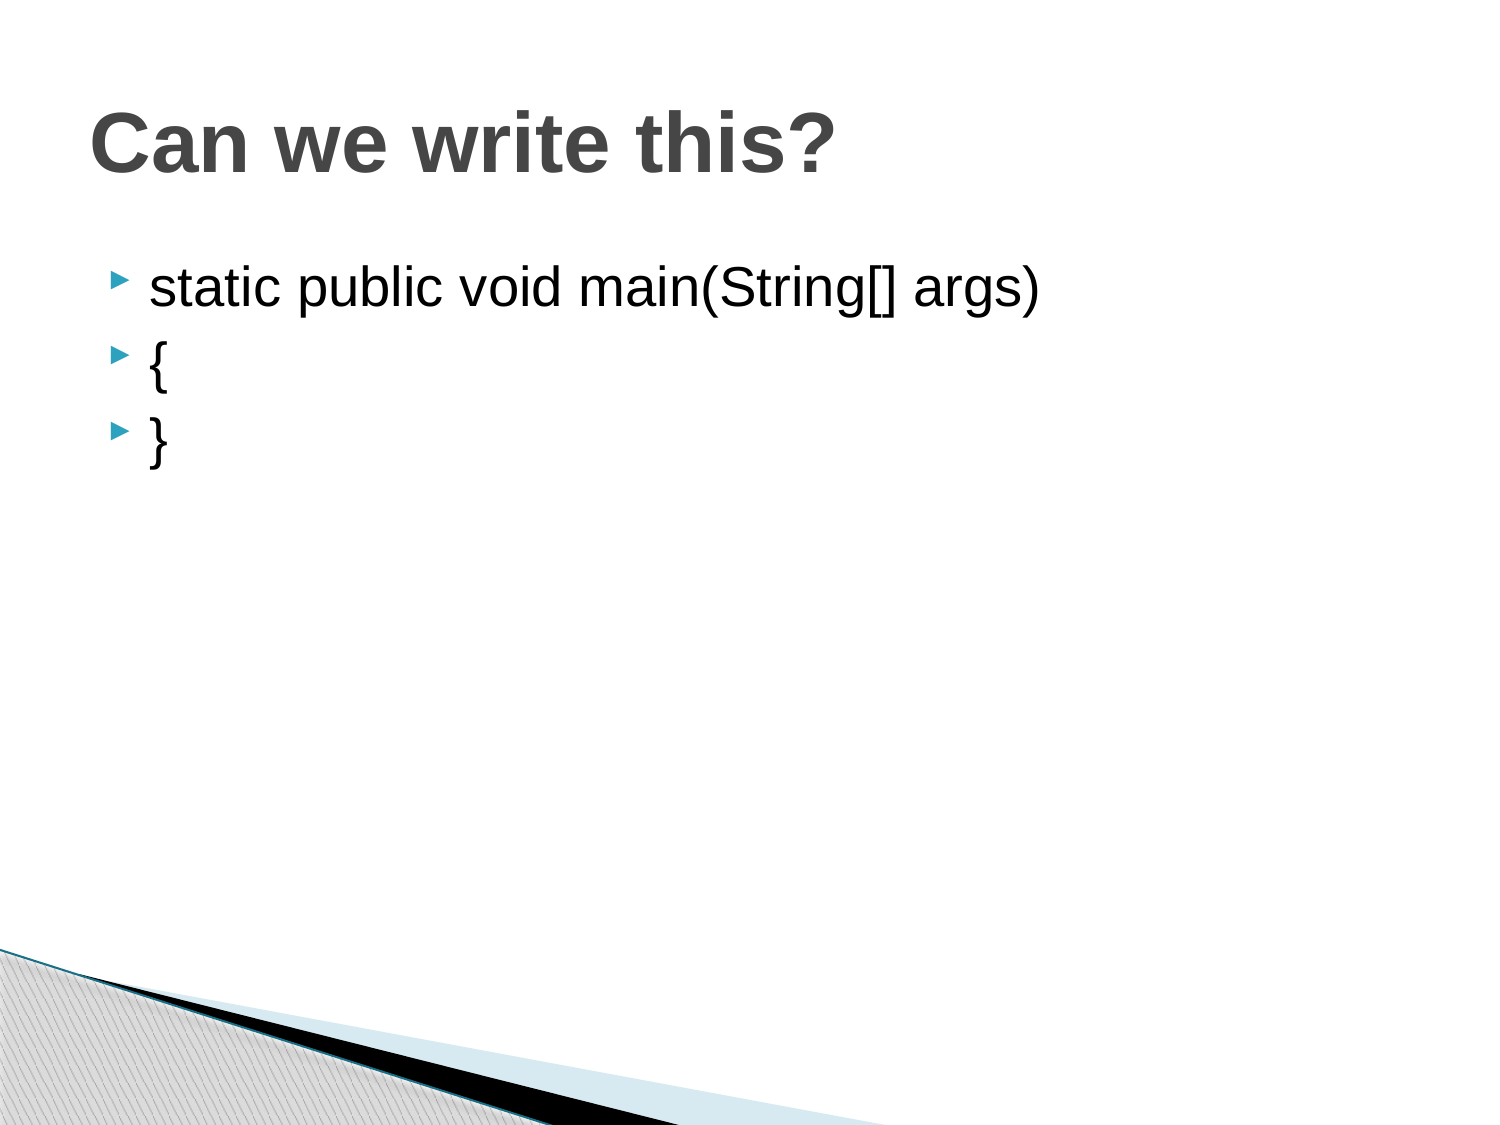

# Can we write this?
static public void main(String[] args)
{
}